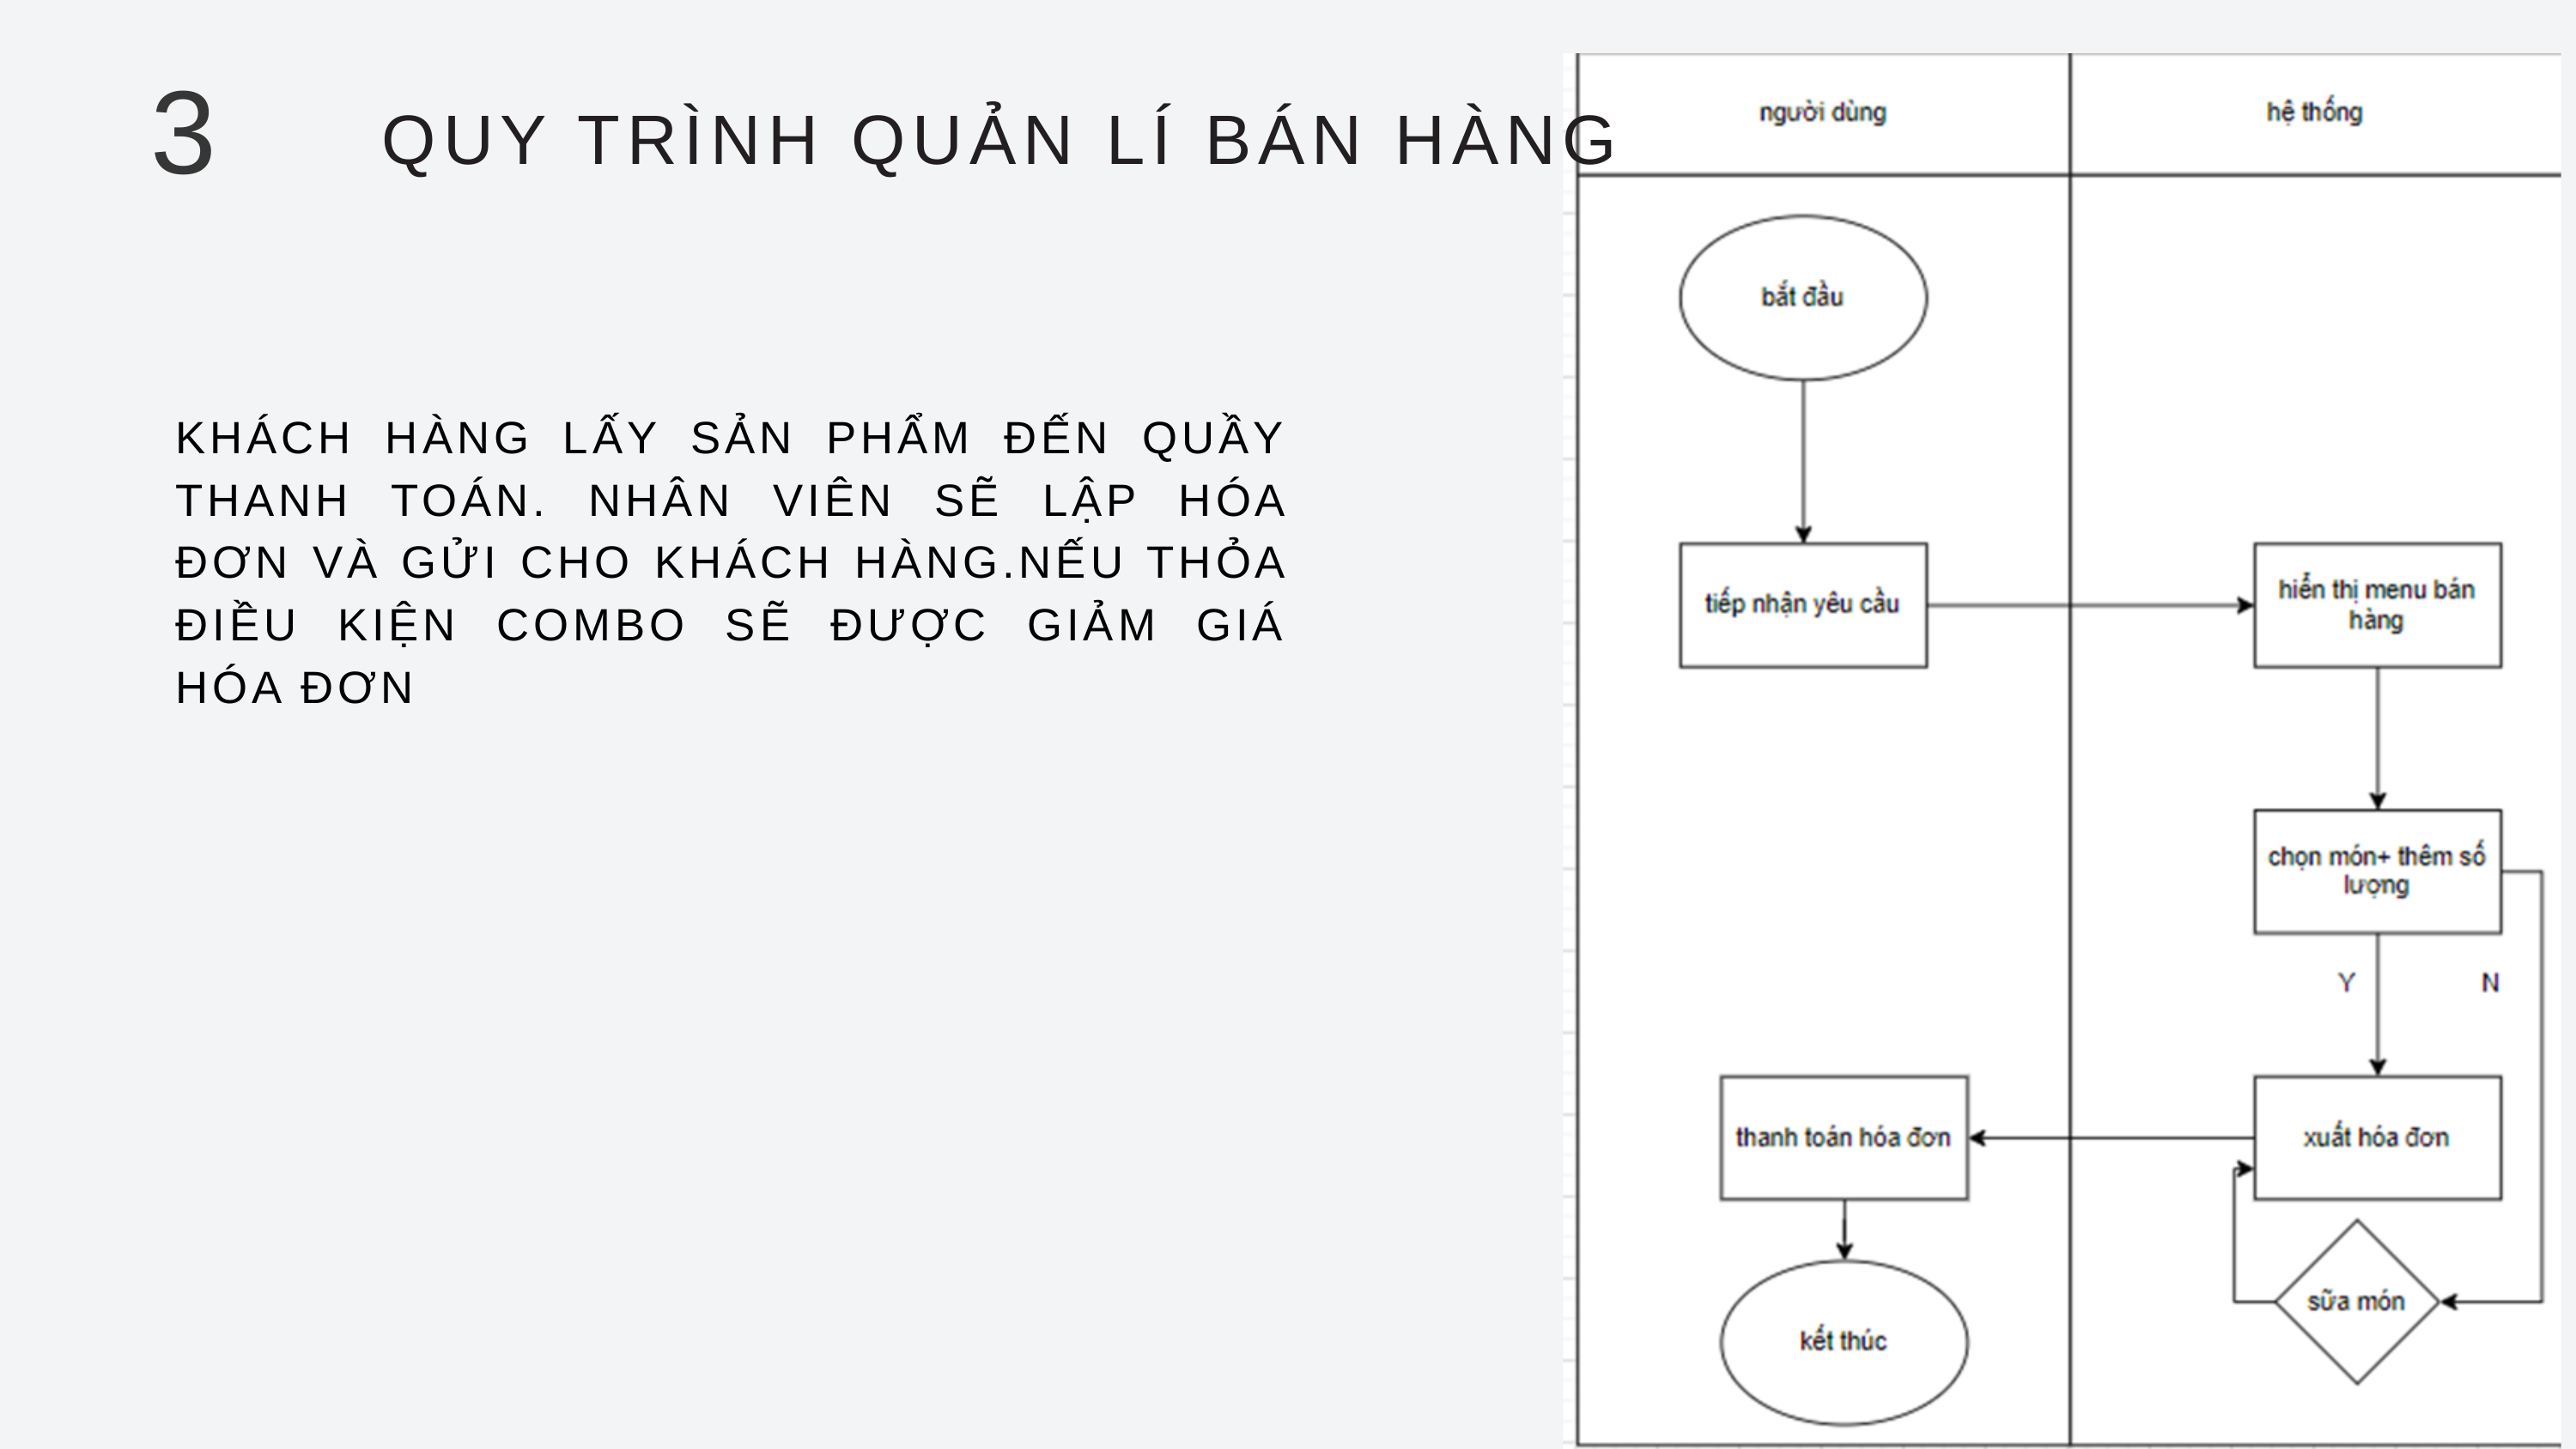

3
QUY TRÌNH QUẢN LÍ BÁN HÀNG
KHÁCH HÀNG LẤY SẢN PHẨM ĐẾN QUẦY THANH TOÁN. NHÂN VIÊN SẼ LẬP HÓA ĐƠN VÀ GỬI CHO KHÁCH HÀNG.NẾU THỎA ĐIỀU KIỆN COMBO SẼ ĐƯỢC GIẢM GIÁ HÓA ĐƠN